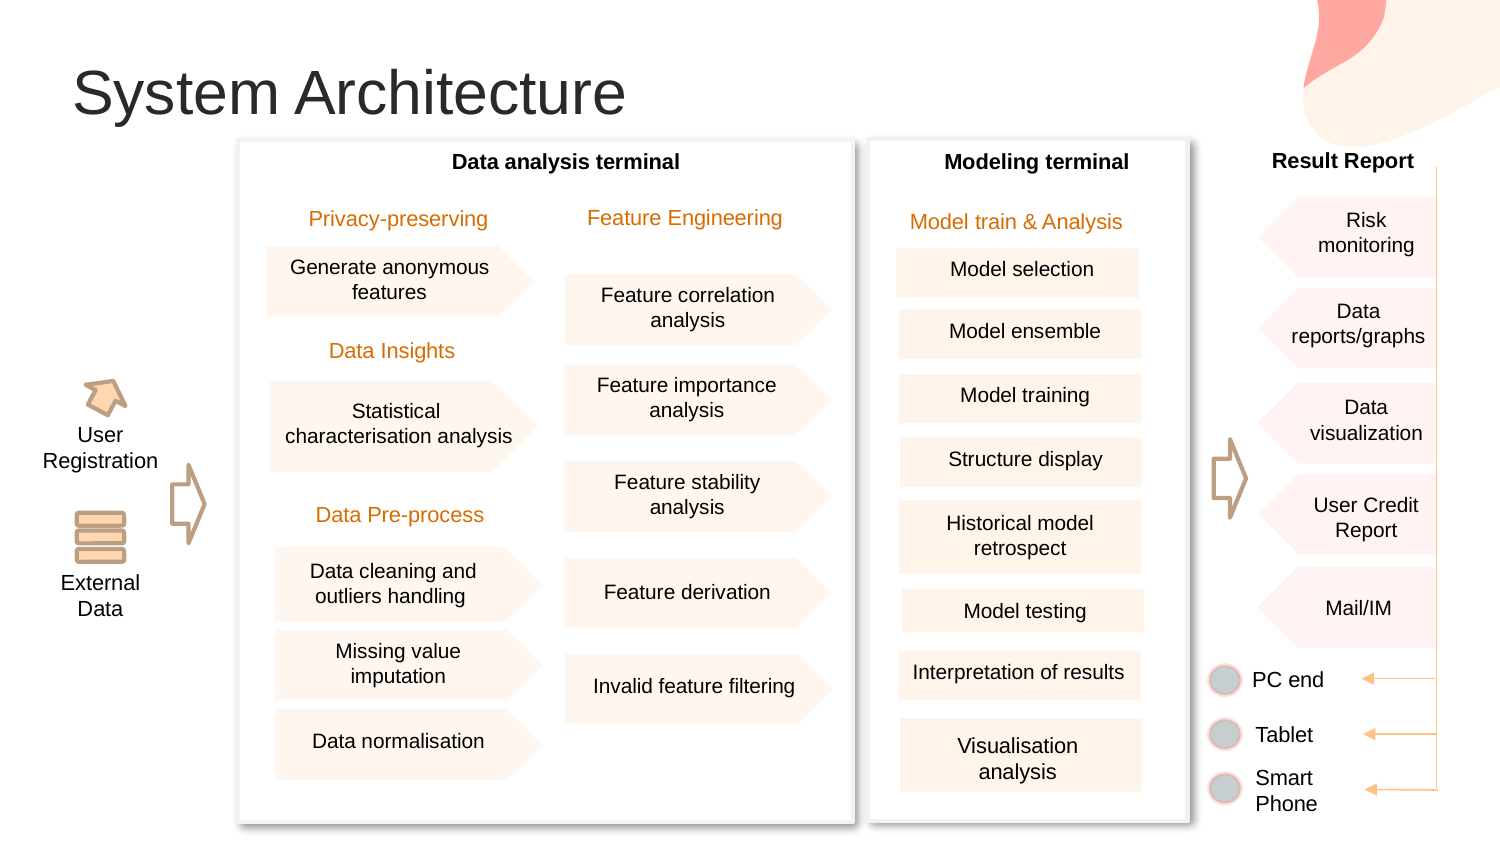

# System Architecture

Result Report

Data analysis terminal
Modeling terminal
Feature Engineering

Privacy-preserving
Risk monitoring
Data reports/graphs
Data visualization
User Credit Report
Mail/IM
Model train & Analysis

Generate anonymous features
Model selection

Feature correlation analysis
Model ensemble

Data Insights

Feature importance analysis

Model training

Statistical
characterisation analysis
User Registration
Structure display

Feature stability analysis

Data Pre-process

Historical model retrospect

Data cleaning and outliers handling

External Data
Feature derivation

Model testing

Missing value imputation

Interpretation of results

PC end
Invalid feature filtering

Tablet

Data normalisation
Visualisation analysis
Smart Phone

12